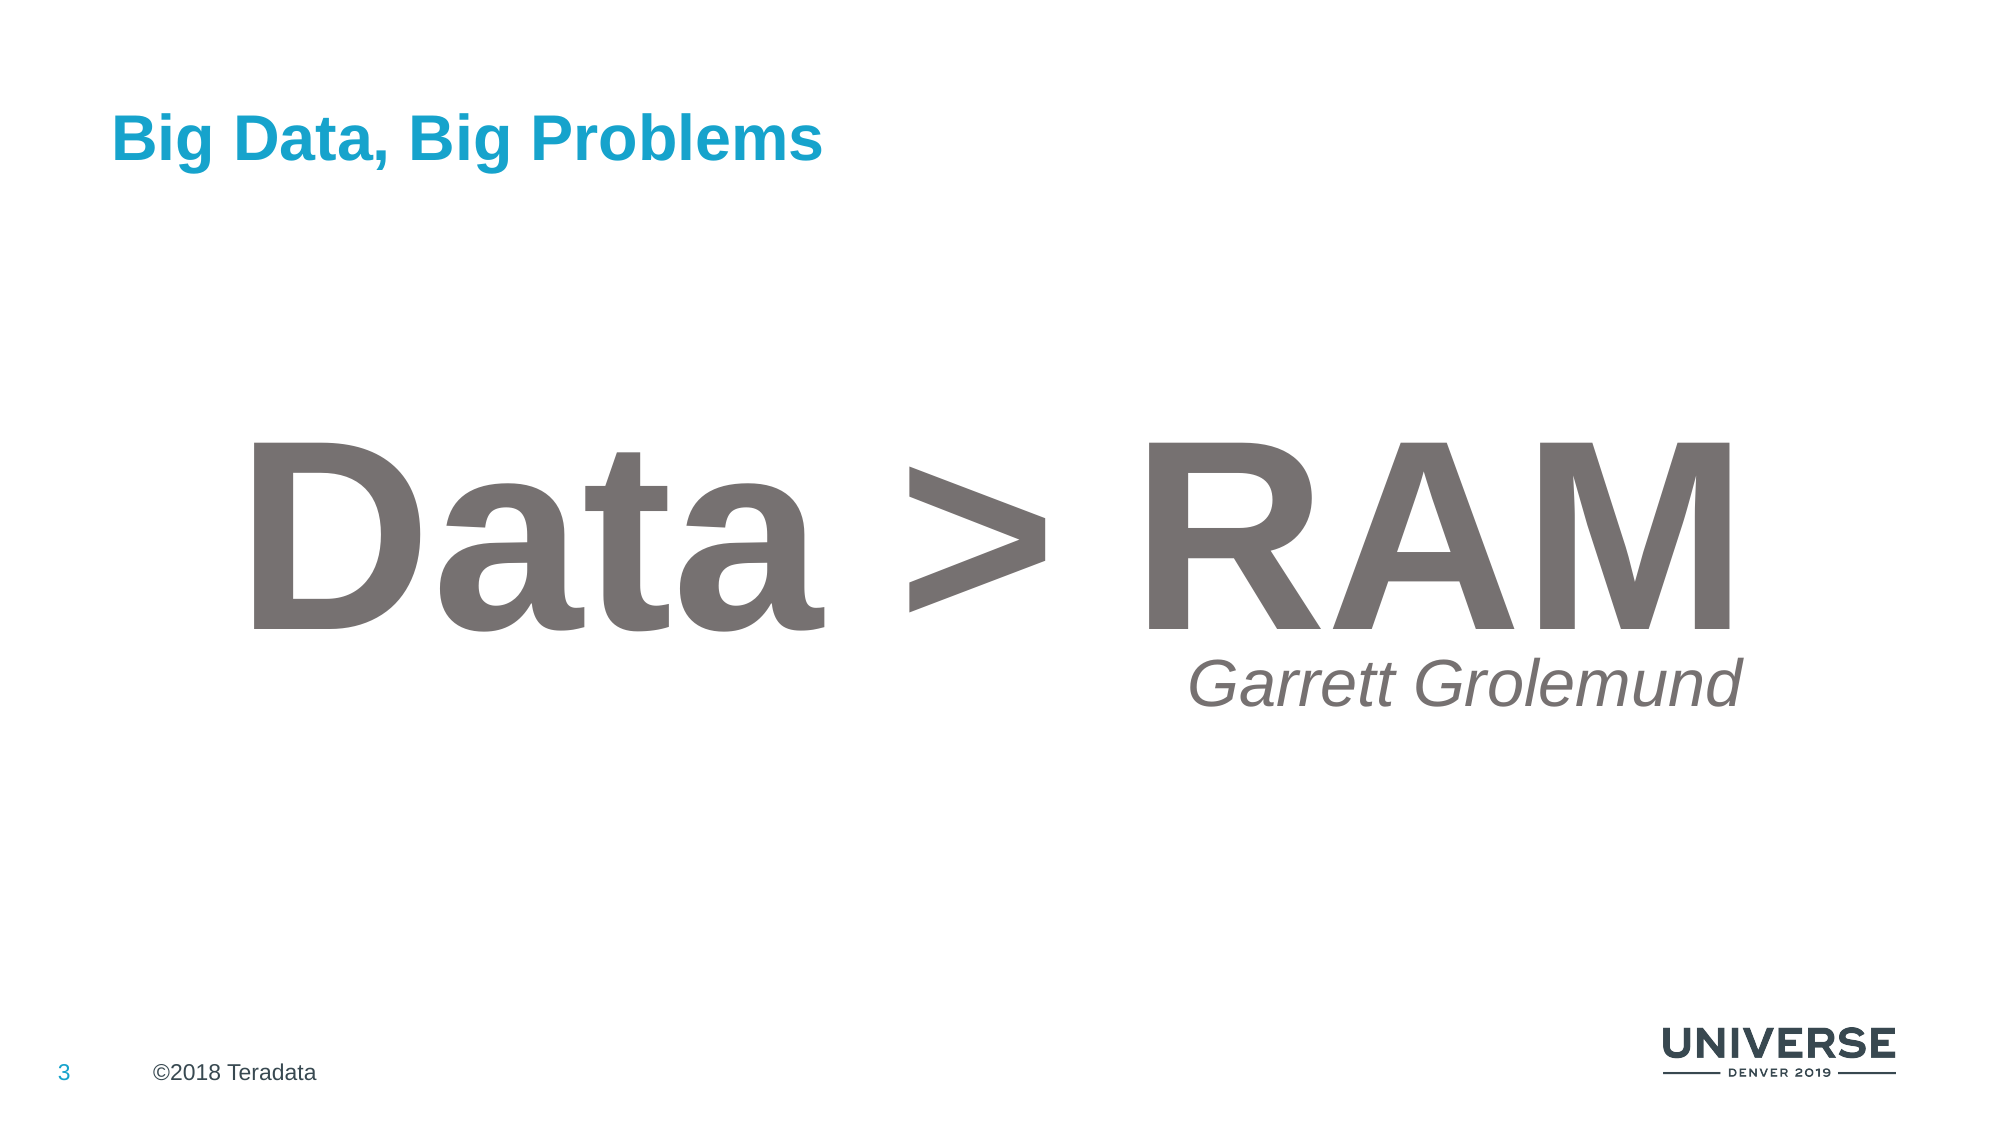

# Big Data, Big Problems
Data > RAM
Garrett Grolemund
©2018 Teradata